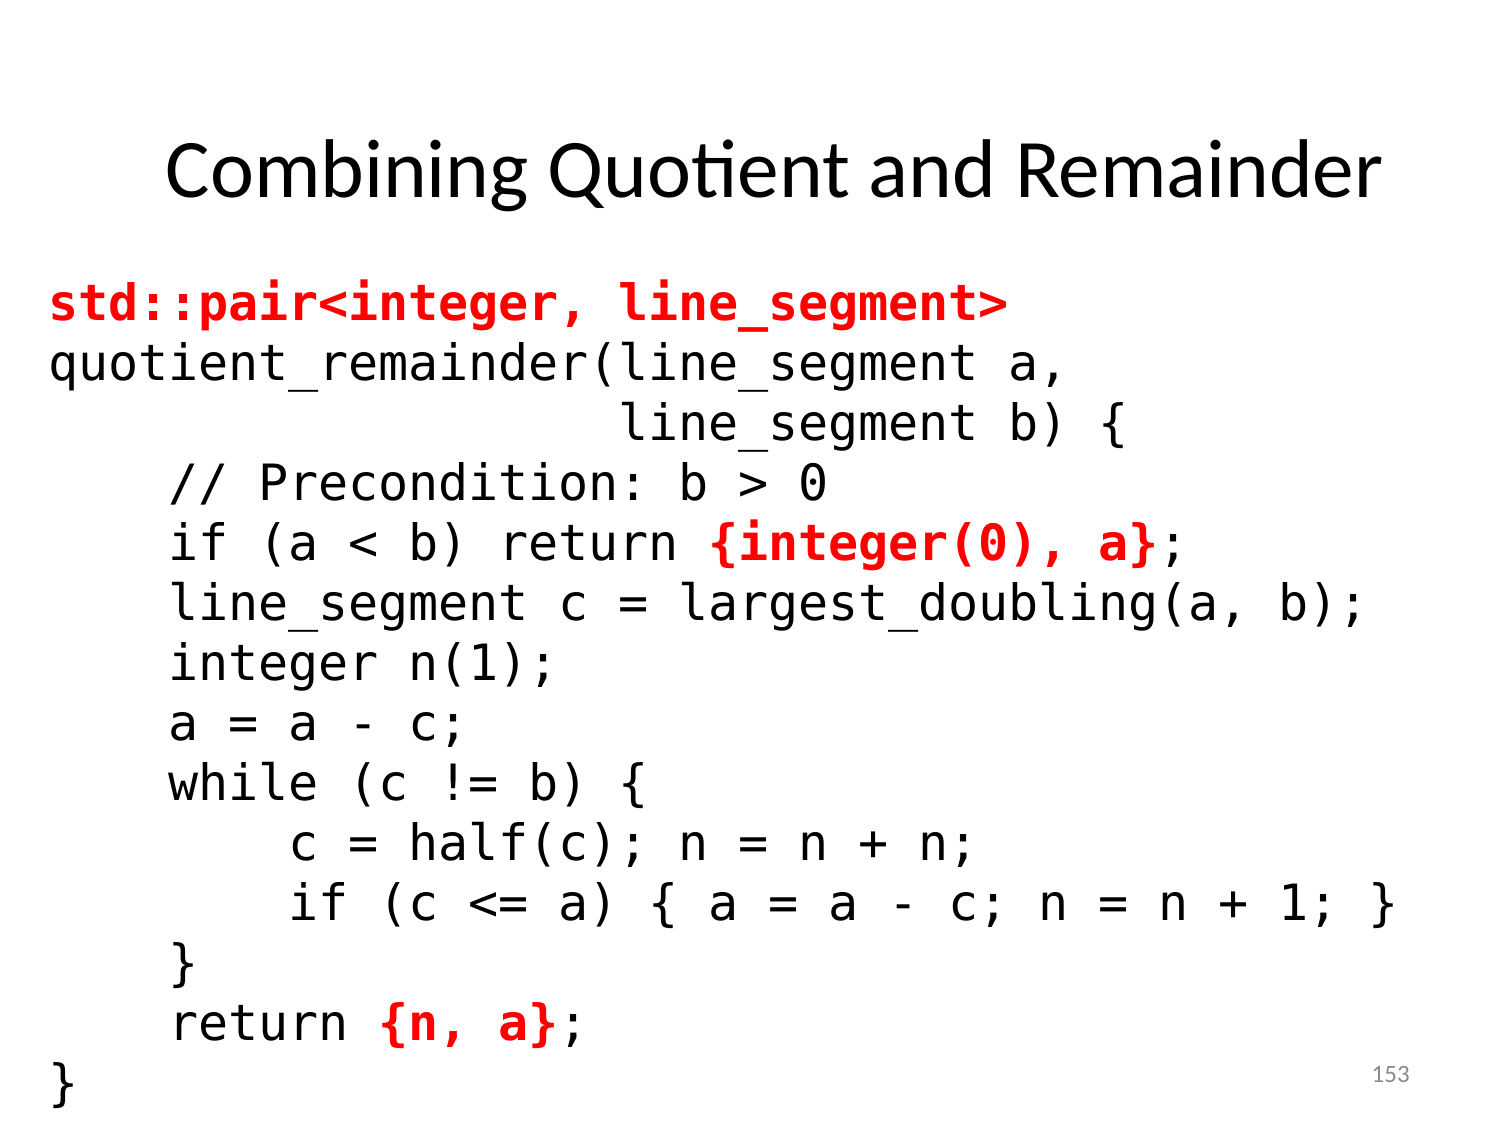

#
Combining Quotient and Remainder
std::pair<integer, line_segment>
quotient_remainder(line_segment a,
                   line_segment b) {
    // Precondition: b > 0
    if (a < b) return {integer(0), a};
    line_segment c = largest_doubling(a, b);
    integer n(1);
    a = a - c;
    while (c != b) {
        c = half(c); n = n + n;
        if (c <= a) { a = a - c; n = n + 1; }
    }
    return {n, a};
}
153